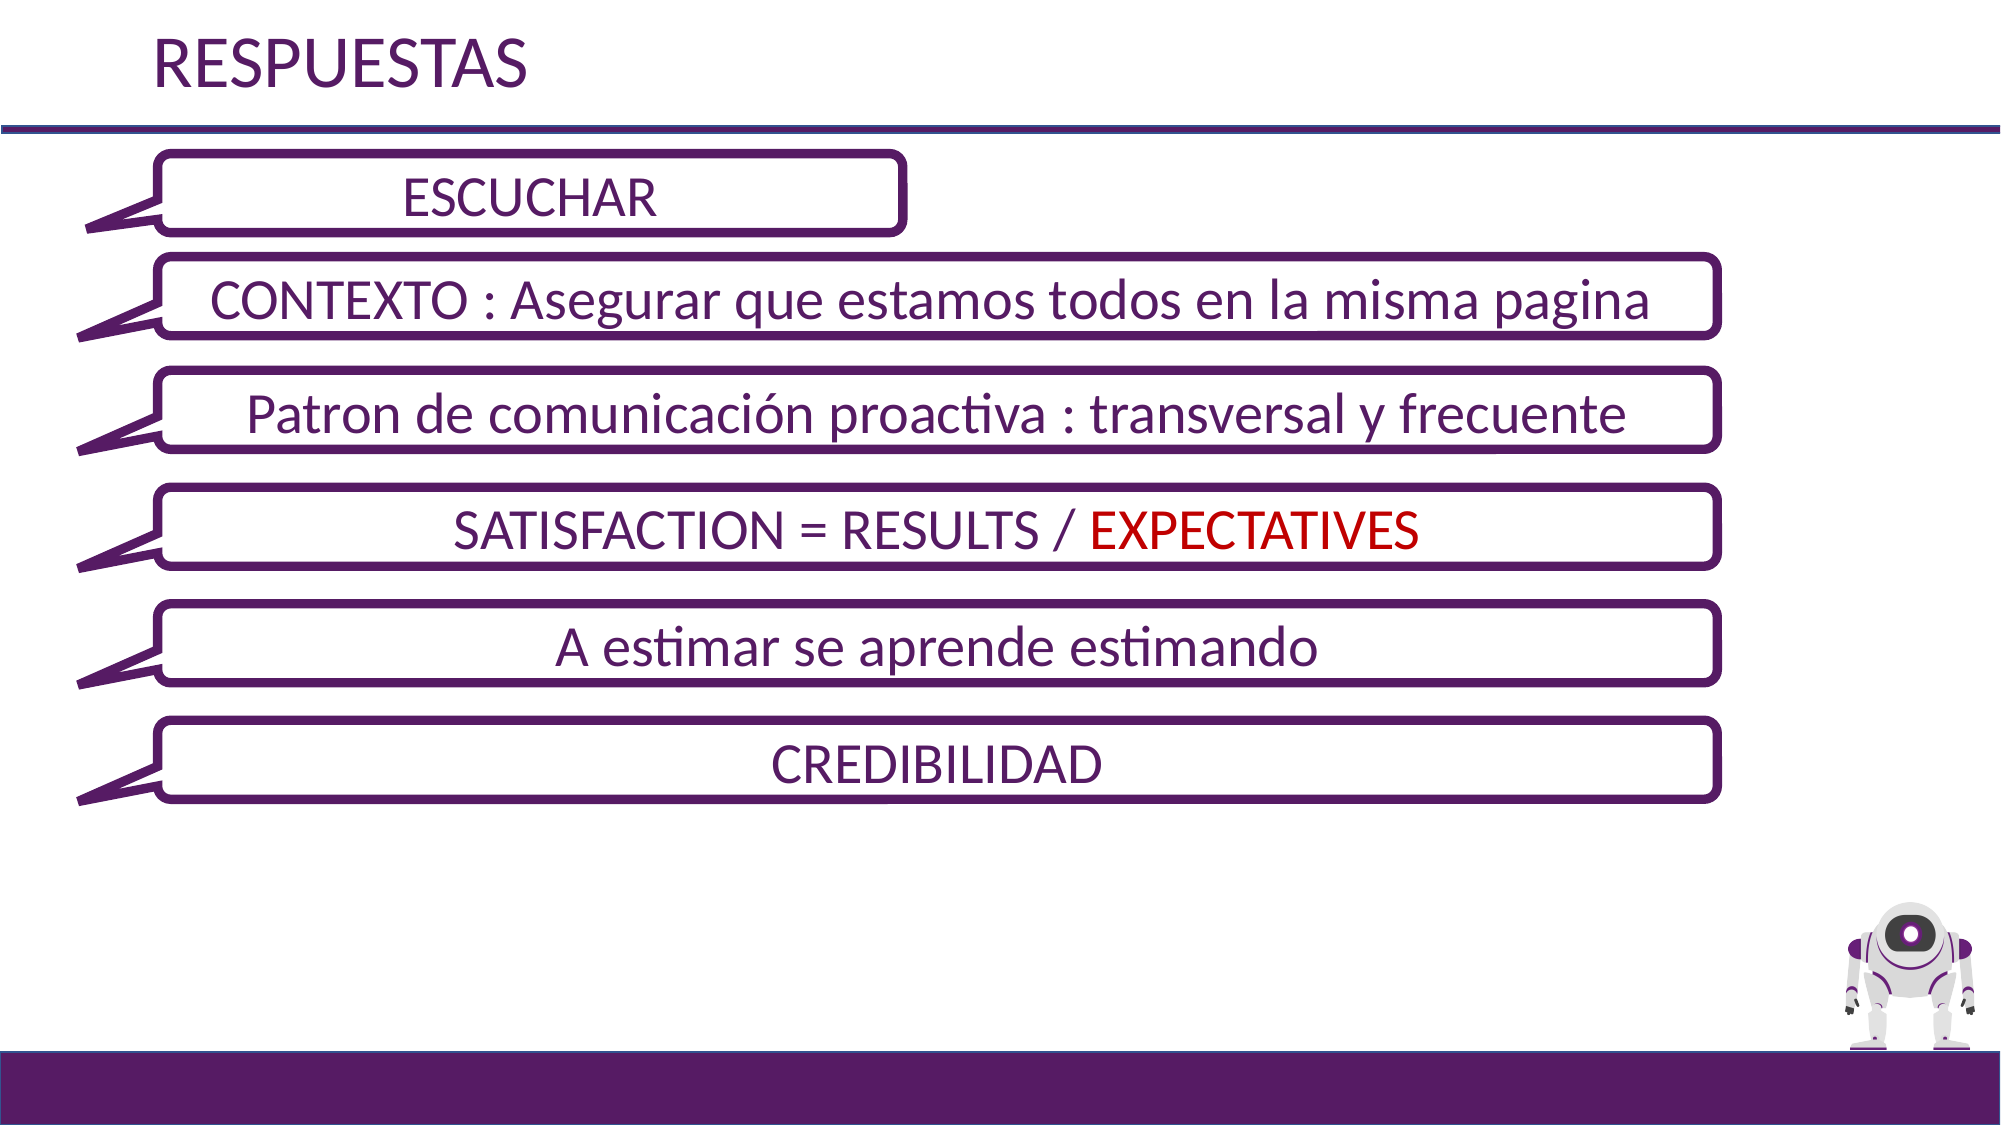

# RESPUESTAS
ESCUCHAR
CONTEXTO : Asegurar que estamos todos en la misma pagina
Patron de comunicación proactiva : transversal y frecuente
SATISFACTION = RESULTS / EXPECTATIVES
A estimar se aprende estimando
CREDIBILIDAD